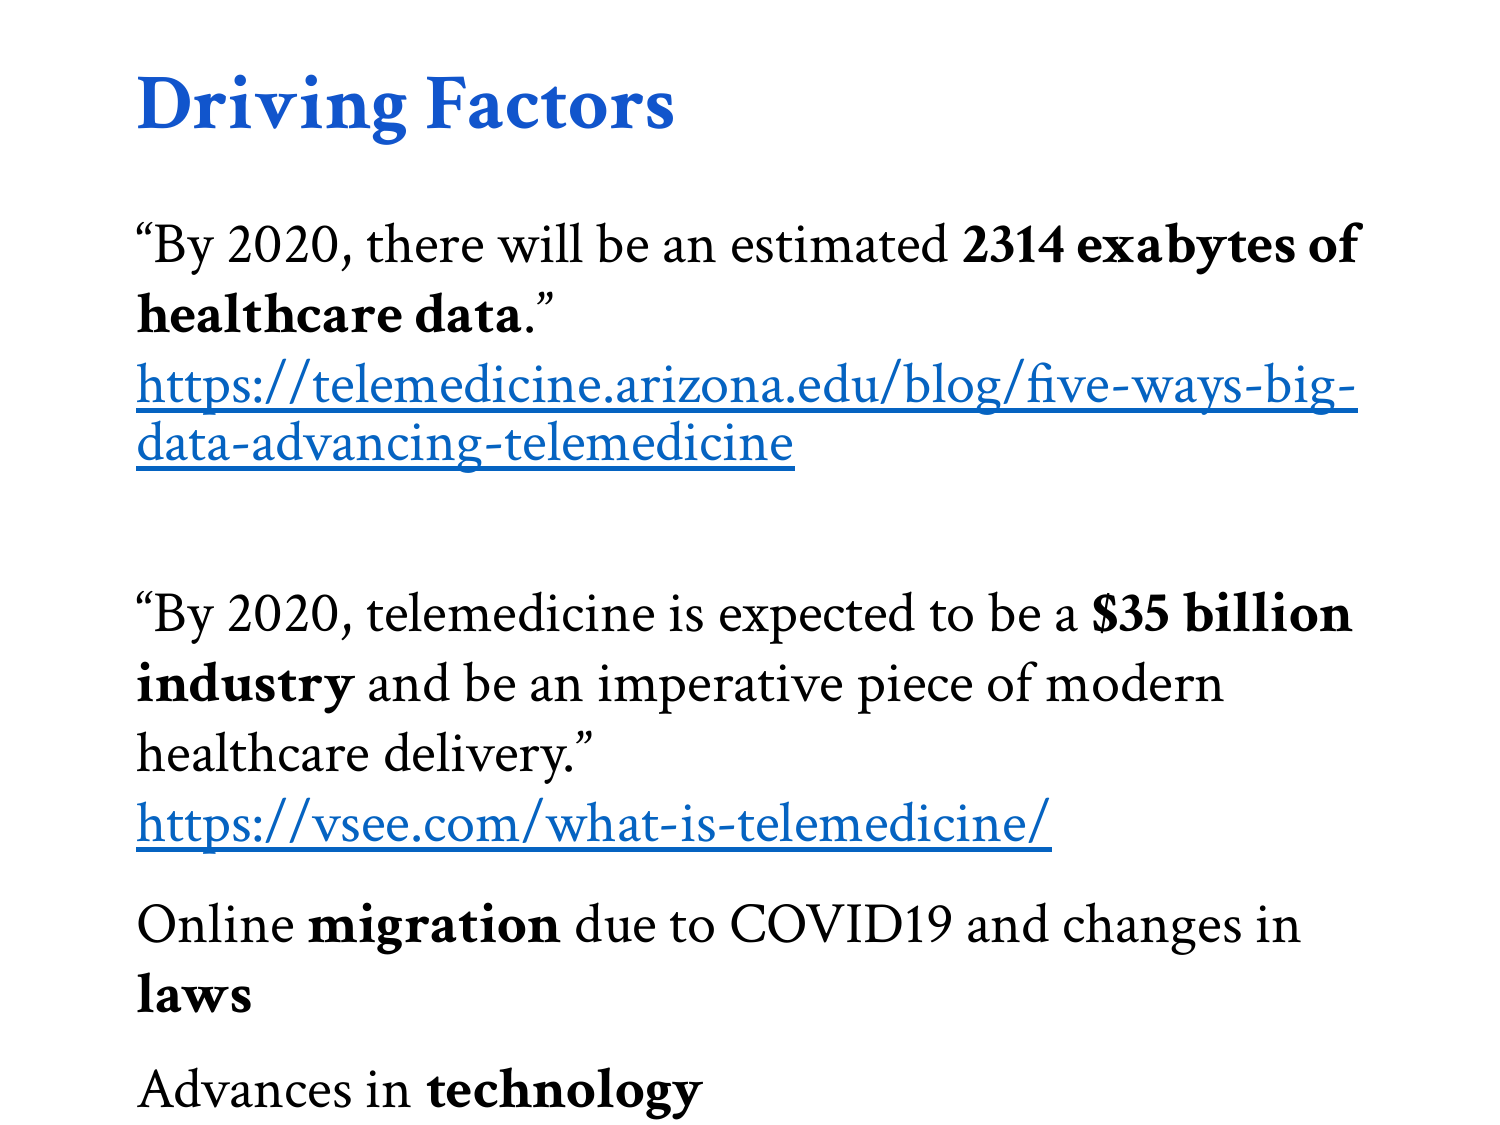

# Driving Factors
“By 2020, there will be an estimated 2314 exabytes of healthcare data.” https://telemedicine.arizona.edu/blog/five-ways-big-data-advancing-telemedicine
“By 2020, telemedicine is expected to be a $35 billion industry and be an imperative piece of modern healthcare delivery.” https://vsee.com/what-is-telemedicine/
Online migration due to COVID19 and changes in laws
Advances in technology